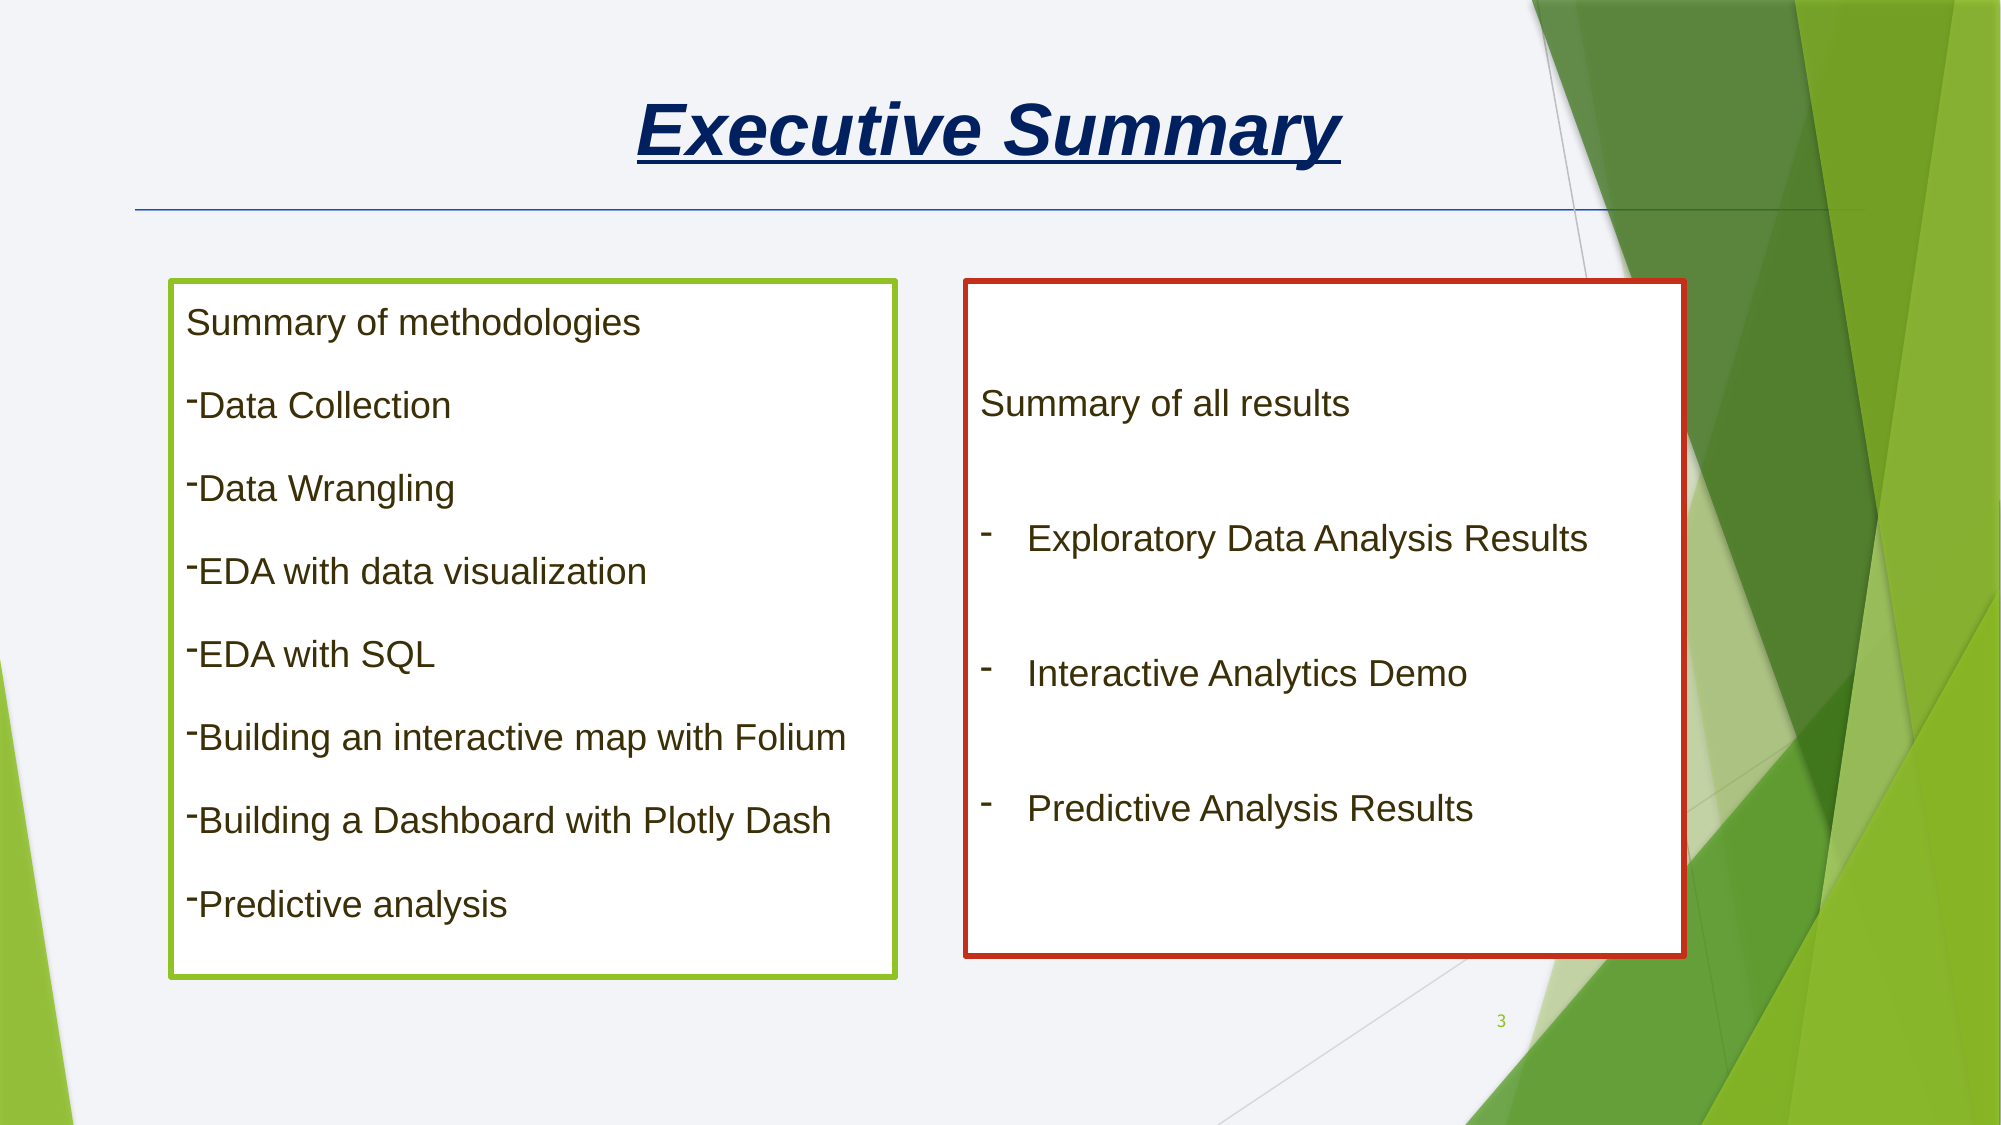

Executive Summary
Summary of methodologies
Data Collection
Data Wrangling
EDA with data visualization
EDA with SQL
Building an interactive map with Folium
Building a Dashboard with Plotly Dash
Predictive analysis

Summary of all results
Exploratory Data Analysis Results
Interactive Analytics Demo
Predictive Analysis Results

3